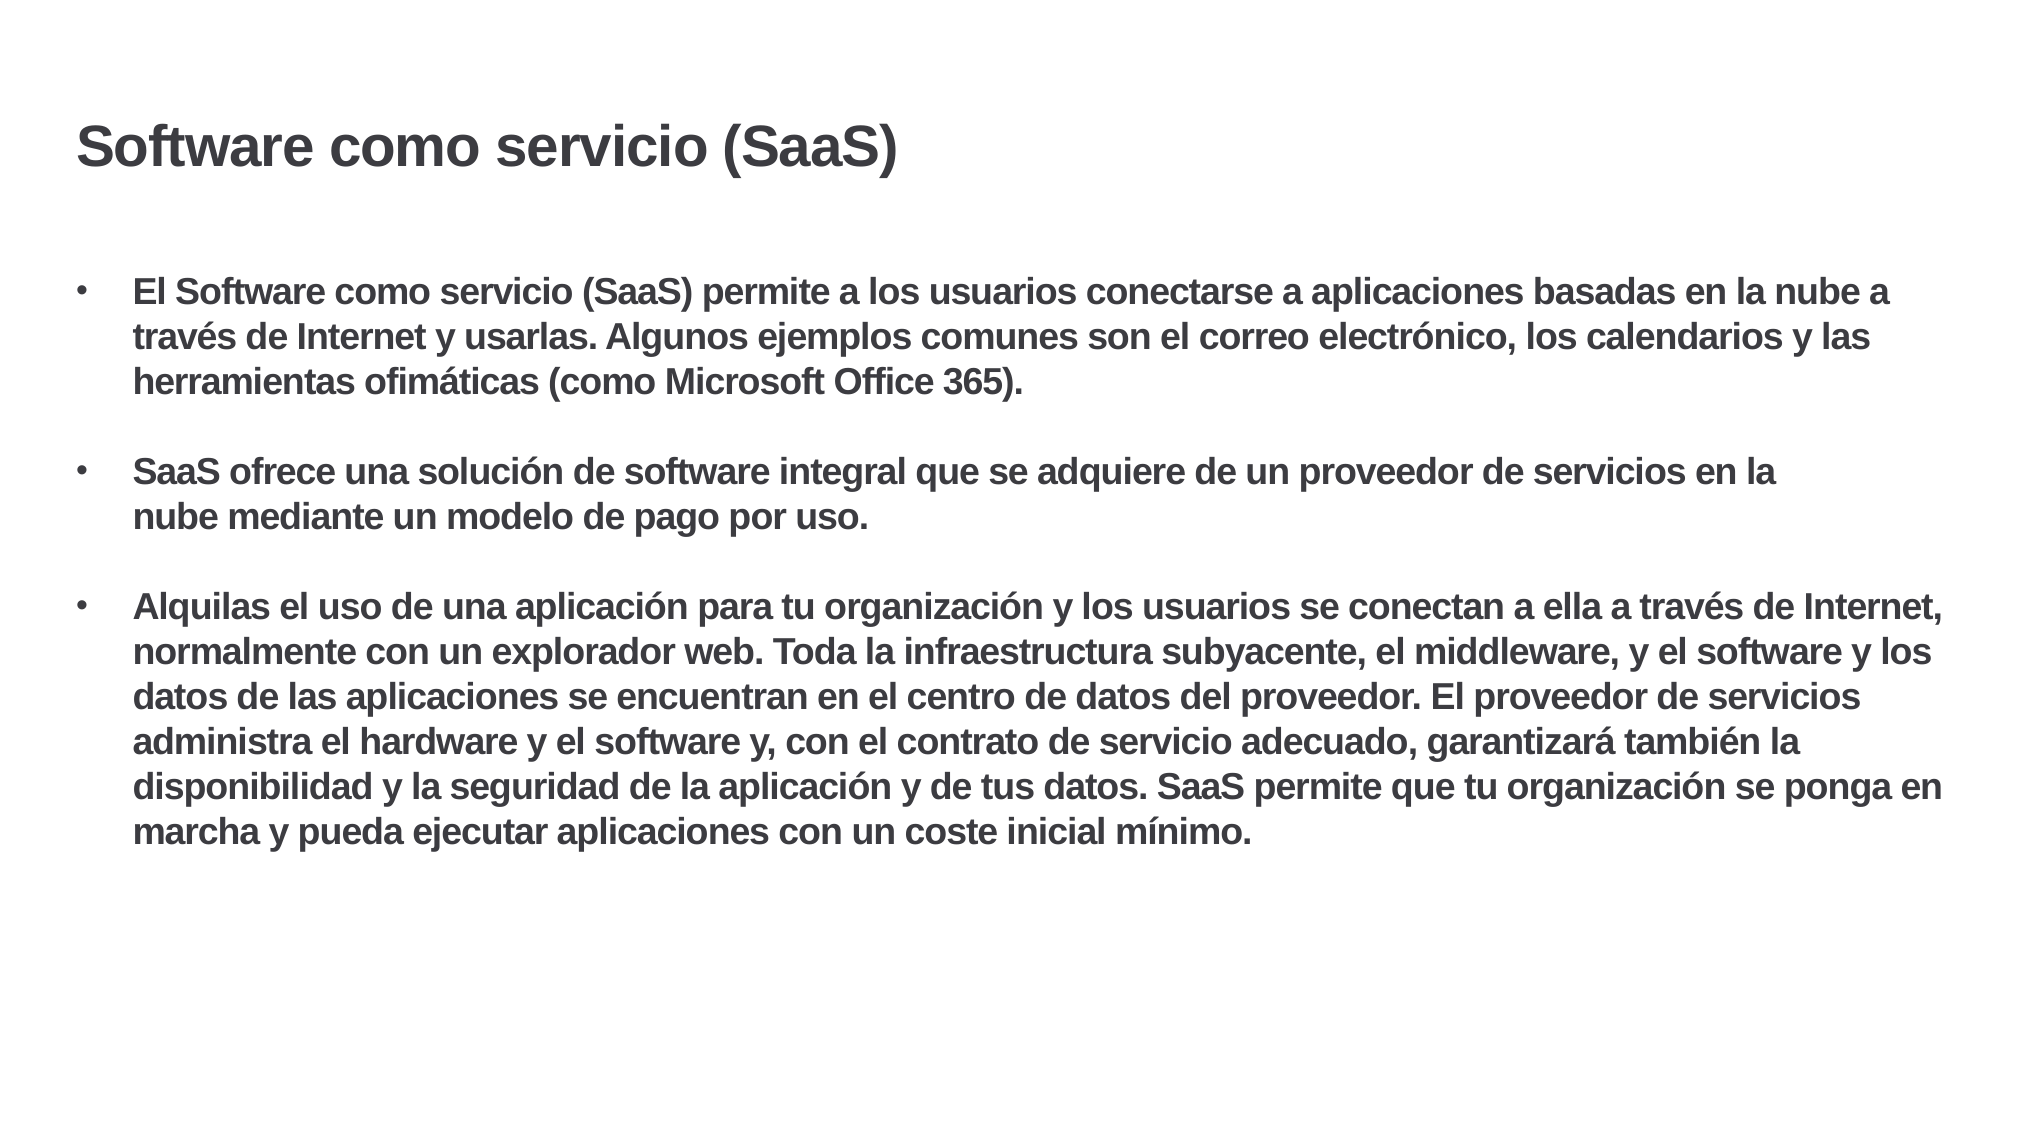

# Software como servicio (SaaS)
El Software como servicio (SaaS) permite a los usuarios conectarse a aplicaciones basadas en la nube a través de Internet y usarlas. Algunos ejemplos comunes son el correo electrónico, los calendarios y las herramientas ofimáticas (como Microsoft Office 365).

SaaS ofrece una solución de software integral que se adquiere de un proveedor de servicios en la nube mediante un modelo de pago por uso.

Alquilas el uso de una aplicación para tu organización y los usuarios se conectan a ella a través de Internet, normalmente con un explorador web. Toda la infraestructura subyacente, el middleware, y el software y los datos de las aplicaciones se encuentran en el centro de datos del proveedor. El proveedor de servicios administra el hardware y el software y, con el contrato de servicio adecuado, garantizará también la disponibilidad y la seguridad de la aplicación y de tus datos. SaaS permite que tu organización se ponga en marcha y pueda ejecutar aplicaciones con un coste inicial mínimo.